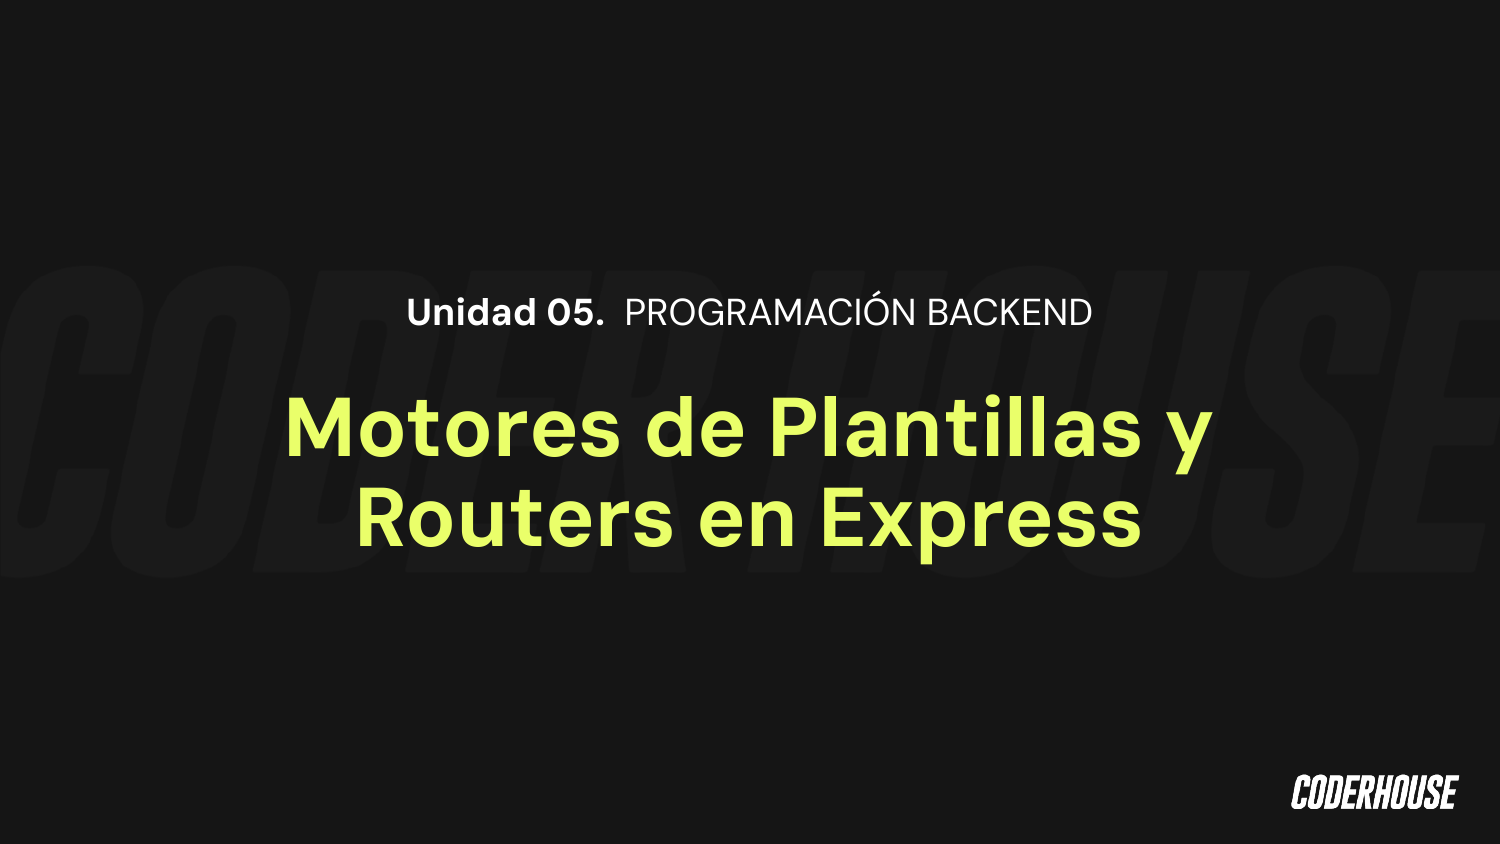

Unidad 05.  PROGRAMACIÓN BACKEND
Motores de Plantillas y Routers en Express